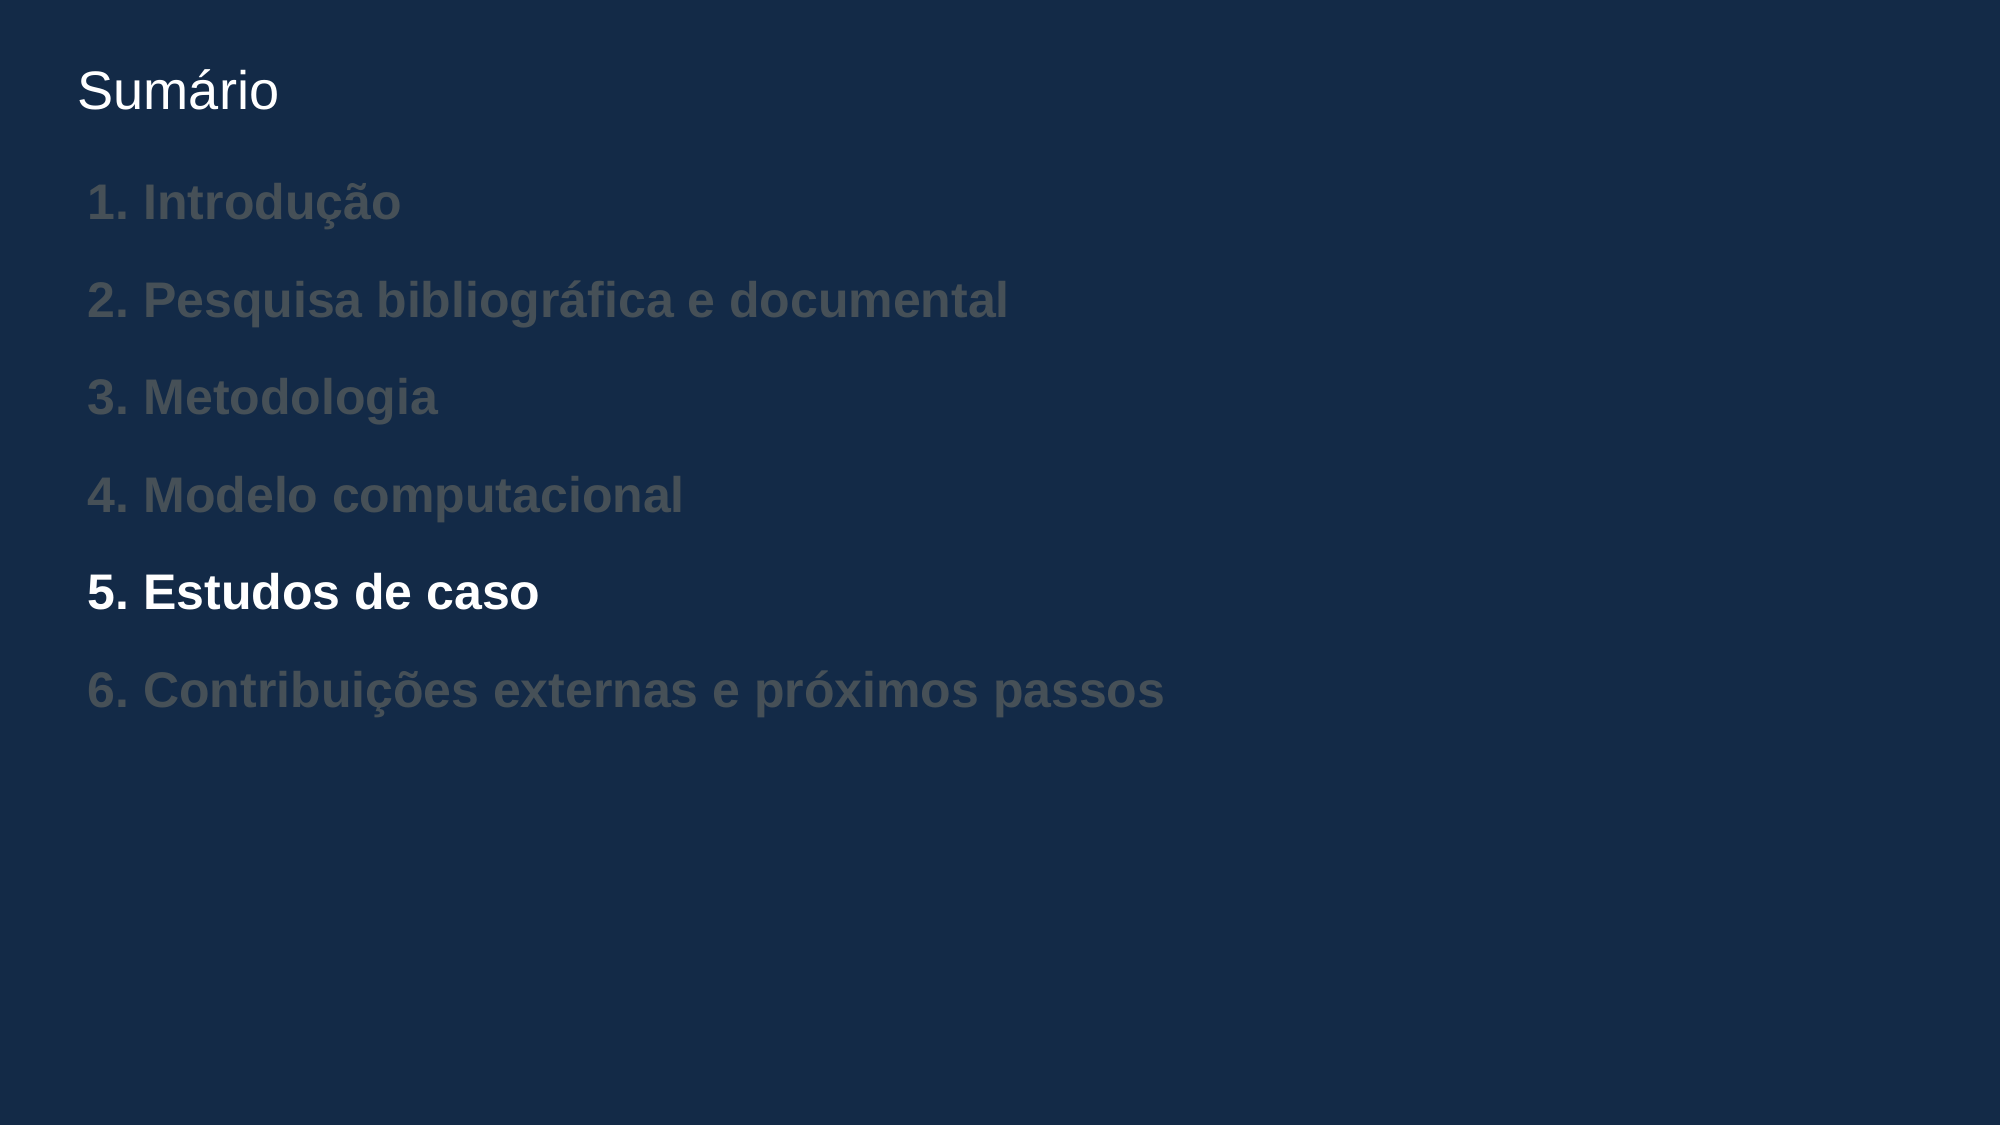

# Sumário
1. Introdução
2. Pesquisa bibliográfica e documental
3. Metodologia
4. Modelo computacional
5. Estudos de caso
6. Contribuições externas e próximos passos